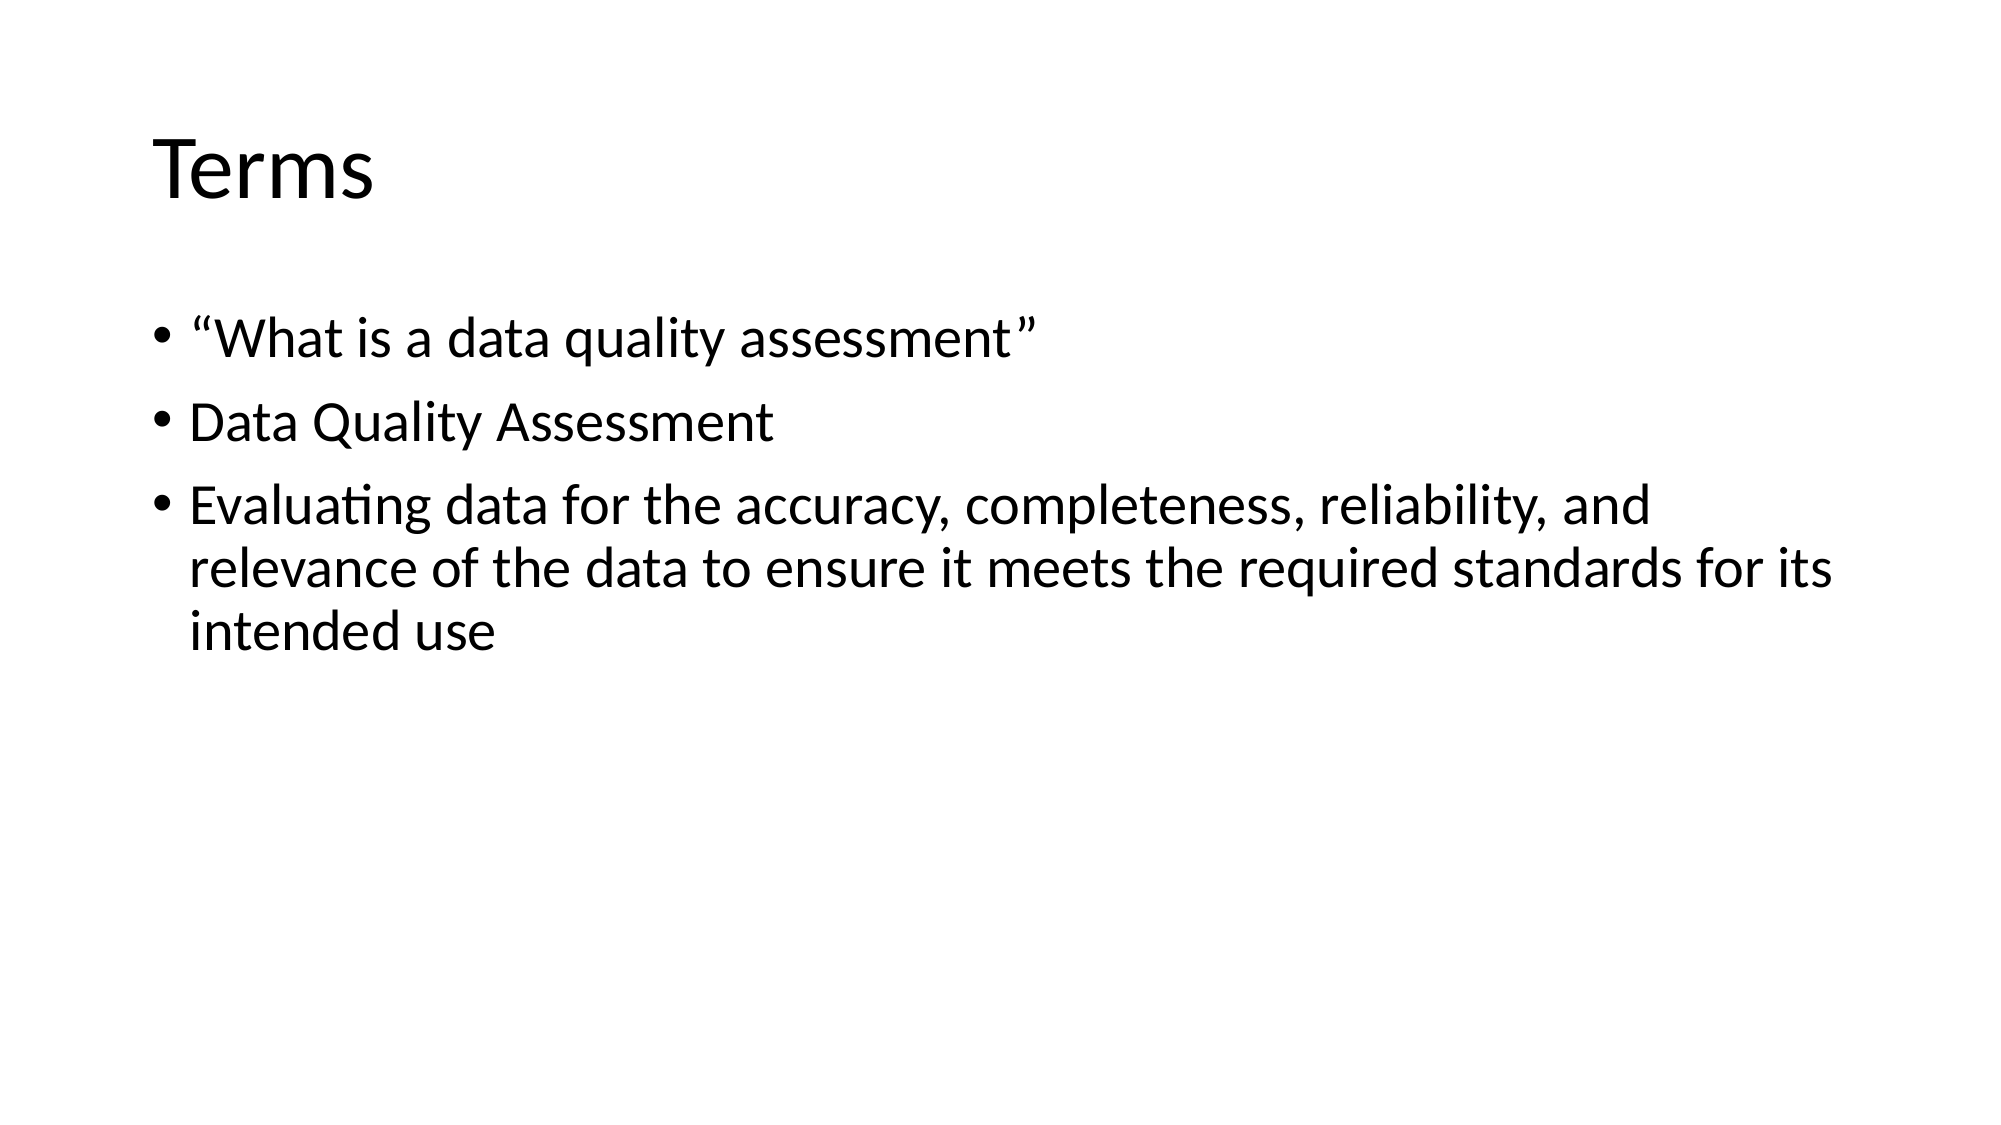

# Terms
“What is a data quality assessment”
Data Quality Assessment
Evaluating data for the accuracy, completeness, reliability, and relevance of the data to ensure it meets the required standards for its intended use